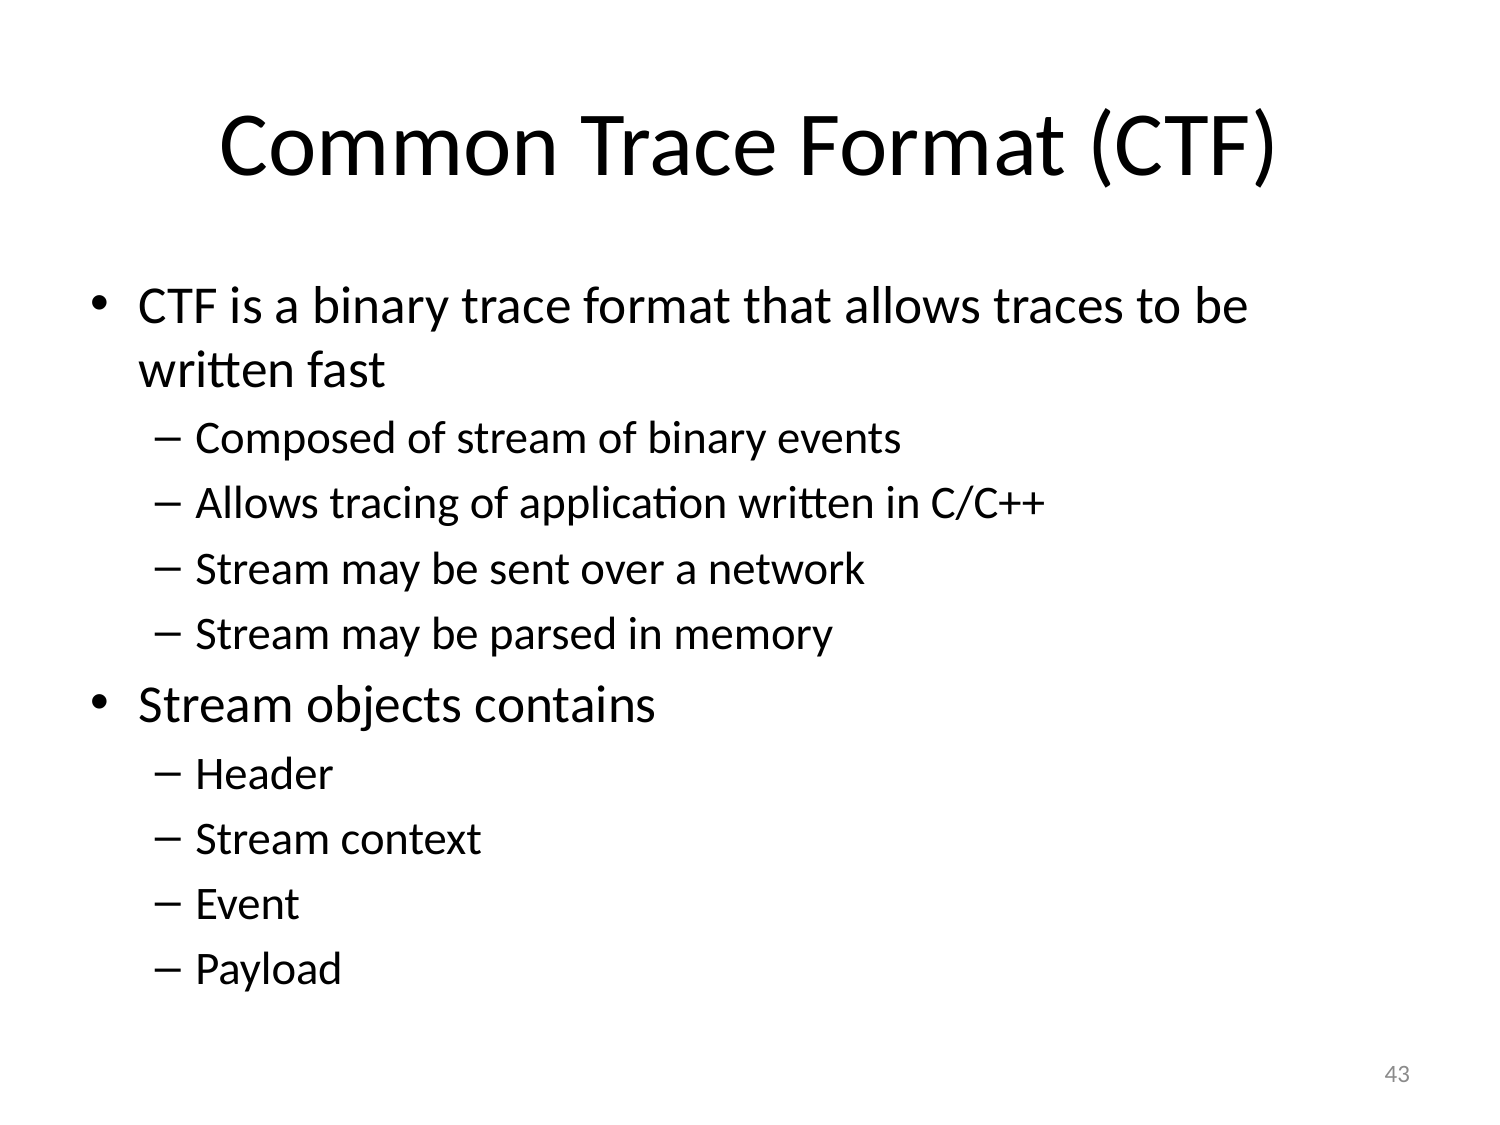

# Common Trace Format (CTF)
CTF is a binary trace format that allows traces to be written fast
Composed of stream of binary events
Allows tracing of application written in C/C++
Stream may be sent over a network
Stream may be parsed in memory
Stream objects contains
Header
Stream context
Event
Payload

43